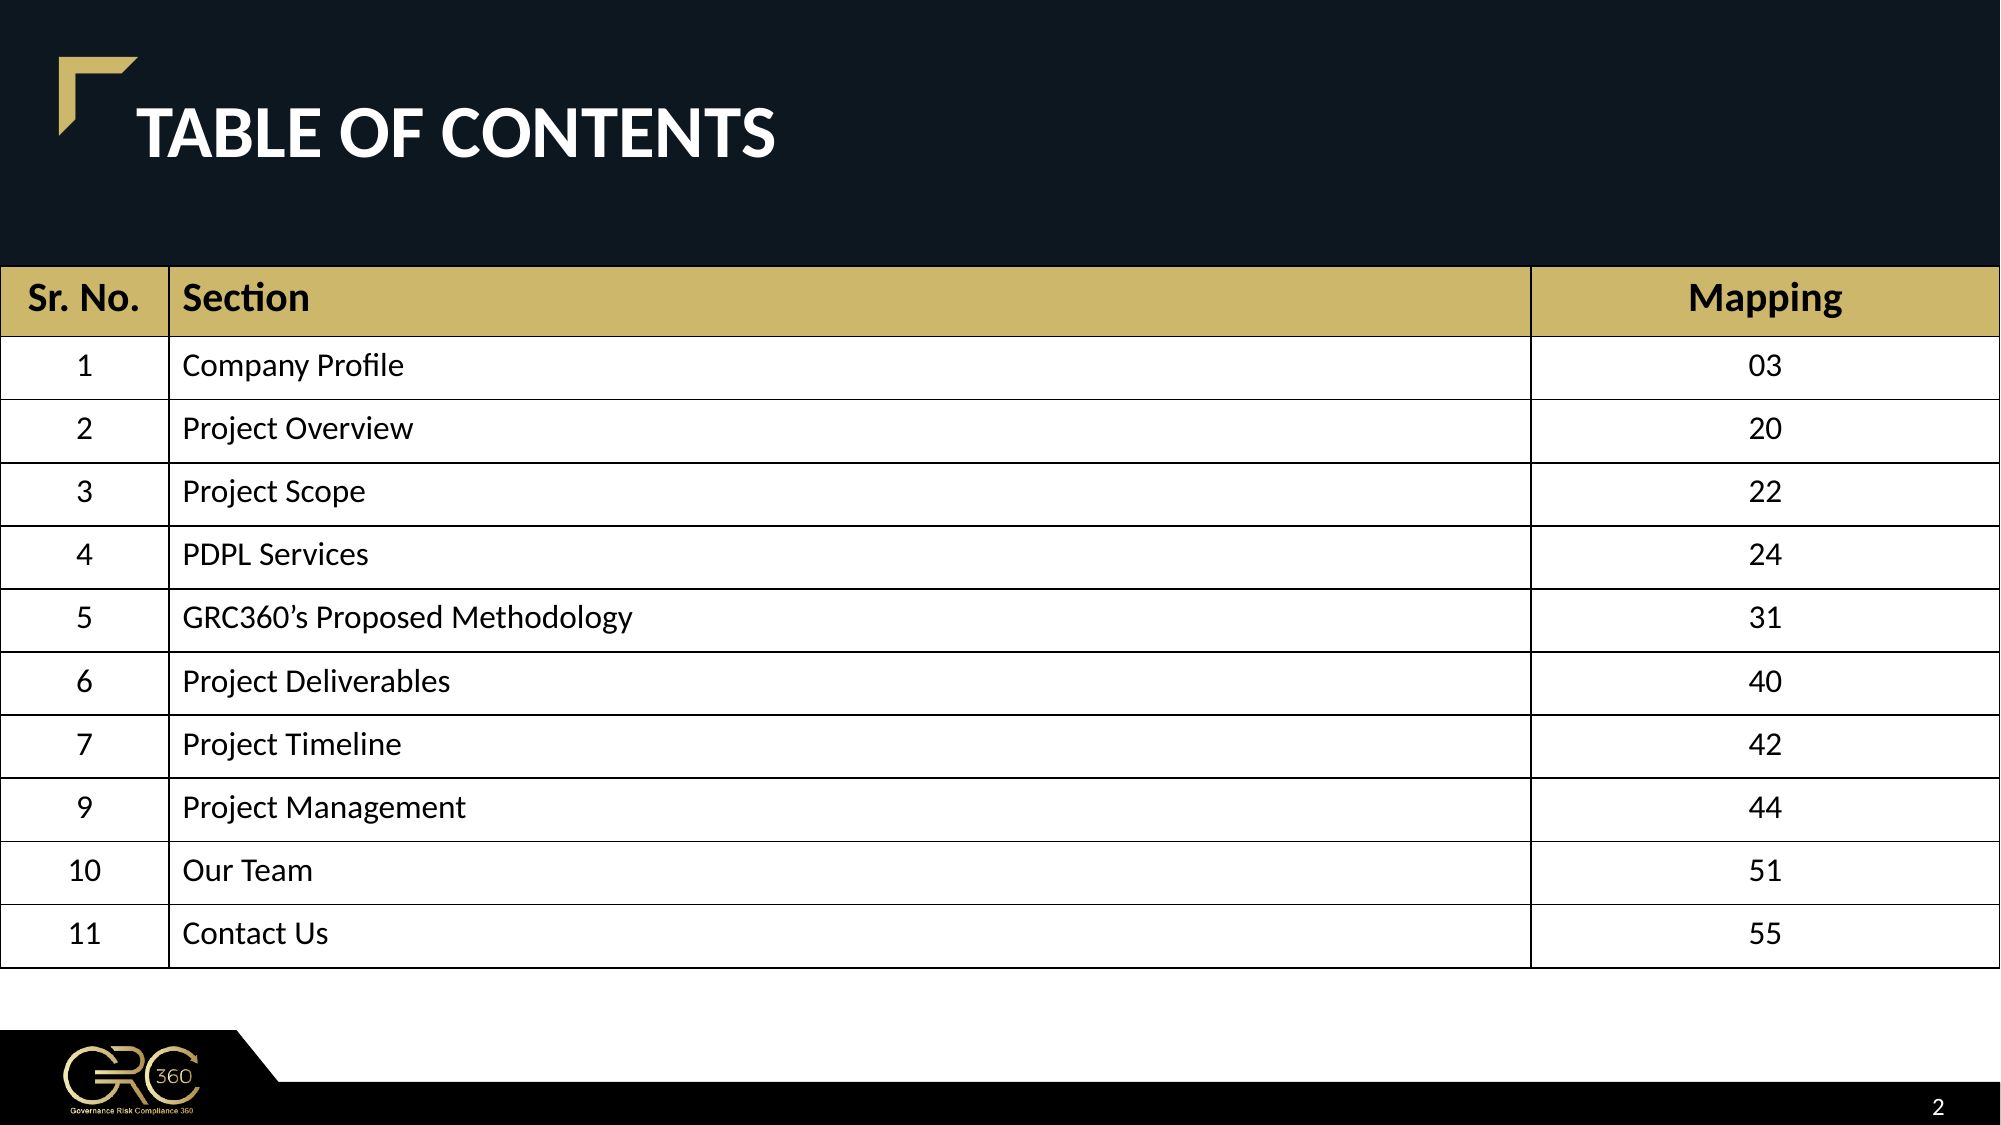

TABLE OF CONTENTS

| Sr. No. | Section | Mapping |
| --- | --- | --- |
| 1 | Company Profile | 03 |
| 2 | Project Overview | 20 |
| 3 | Project Scope | 22 |
| 4 | PDPL Services | 24 |
| 5 | GRC360’s Proposed Methodology | 31 |
| 6 | Project Deliverables | 40 |
| 7 | Project Timeline | 42 |
| 9 | Project Management | 44 |
| 10 | Our Team | 51 |
| 11 | Contact Us | 55 |